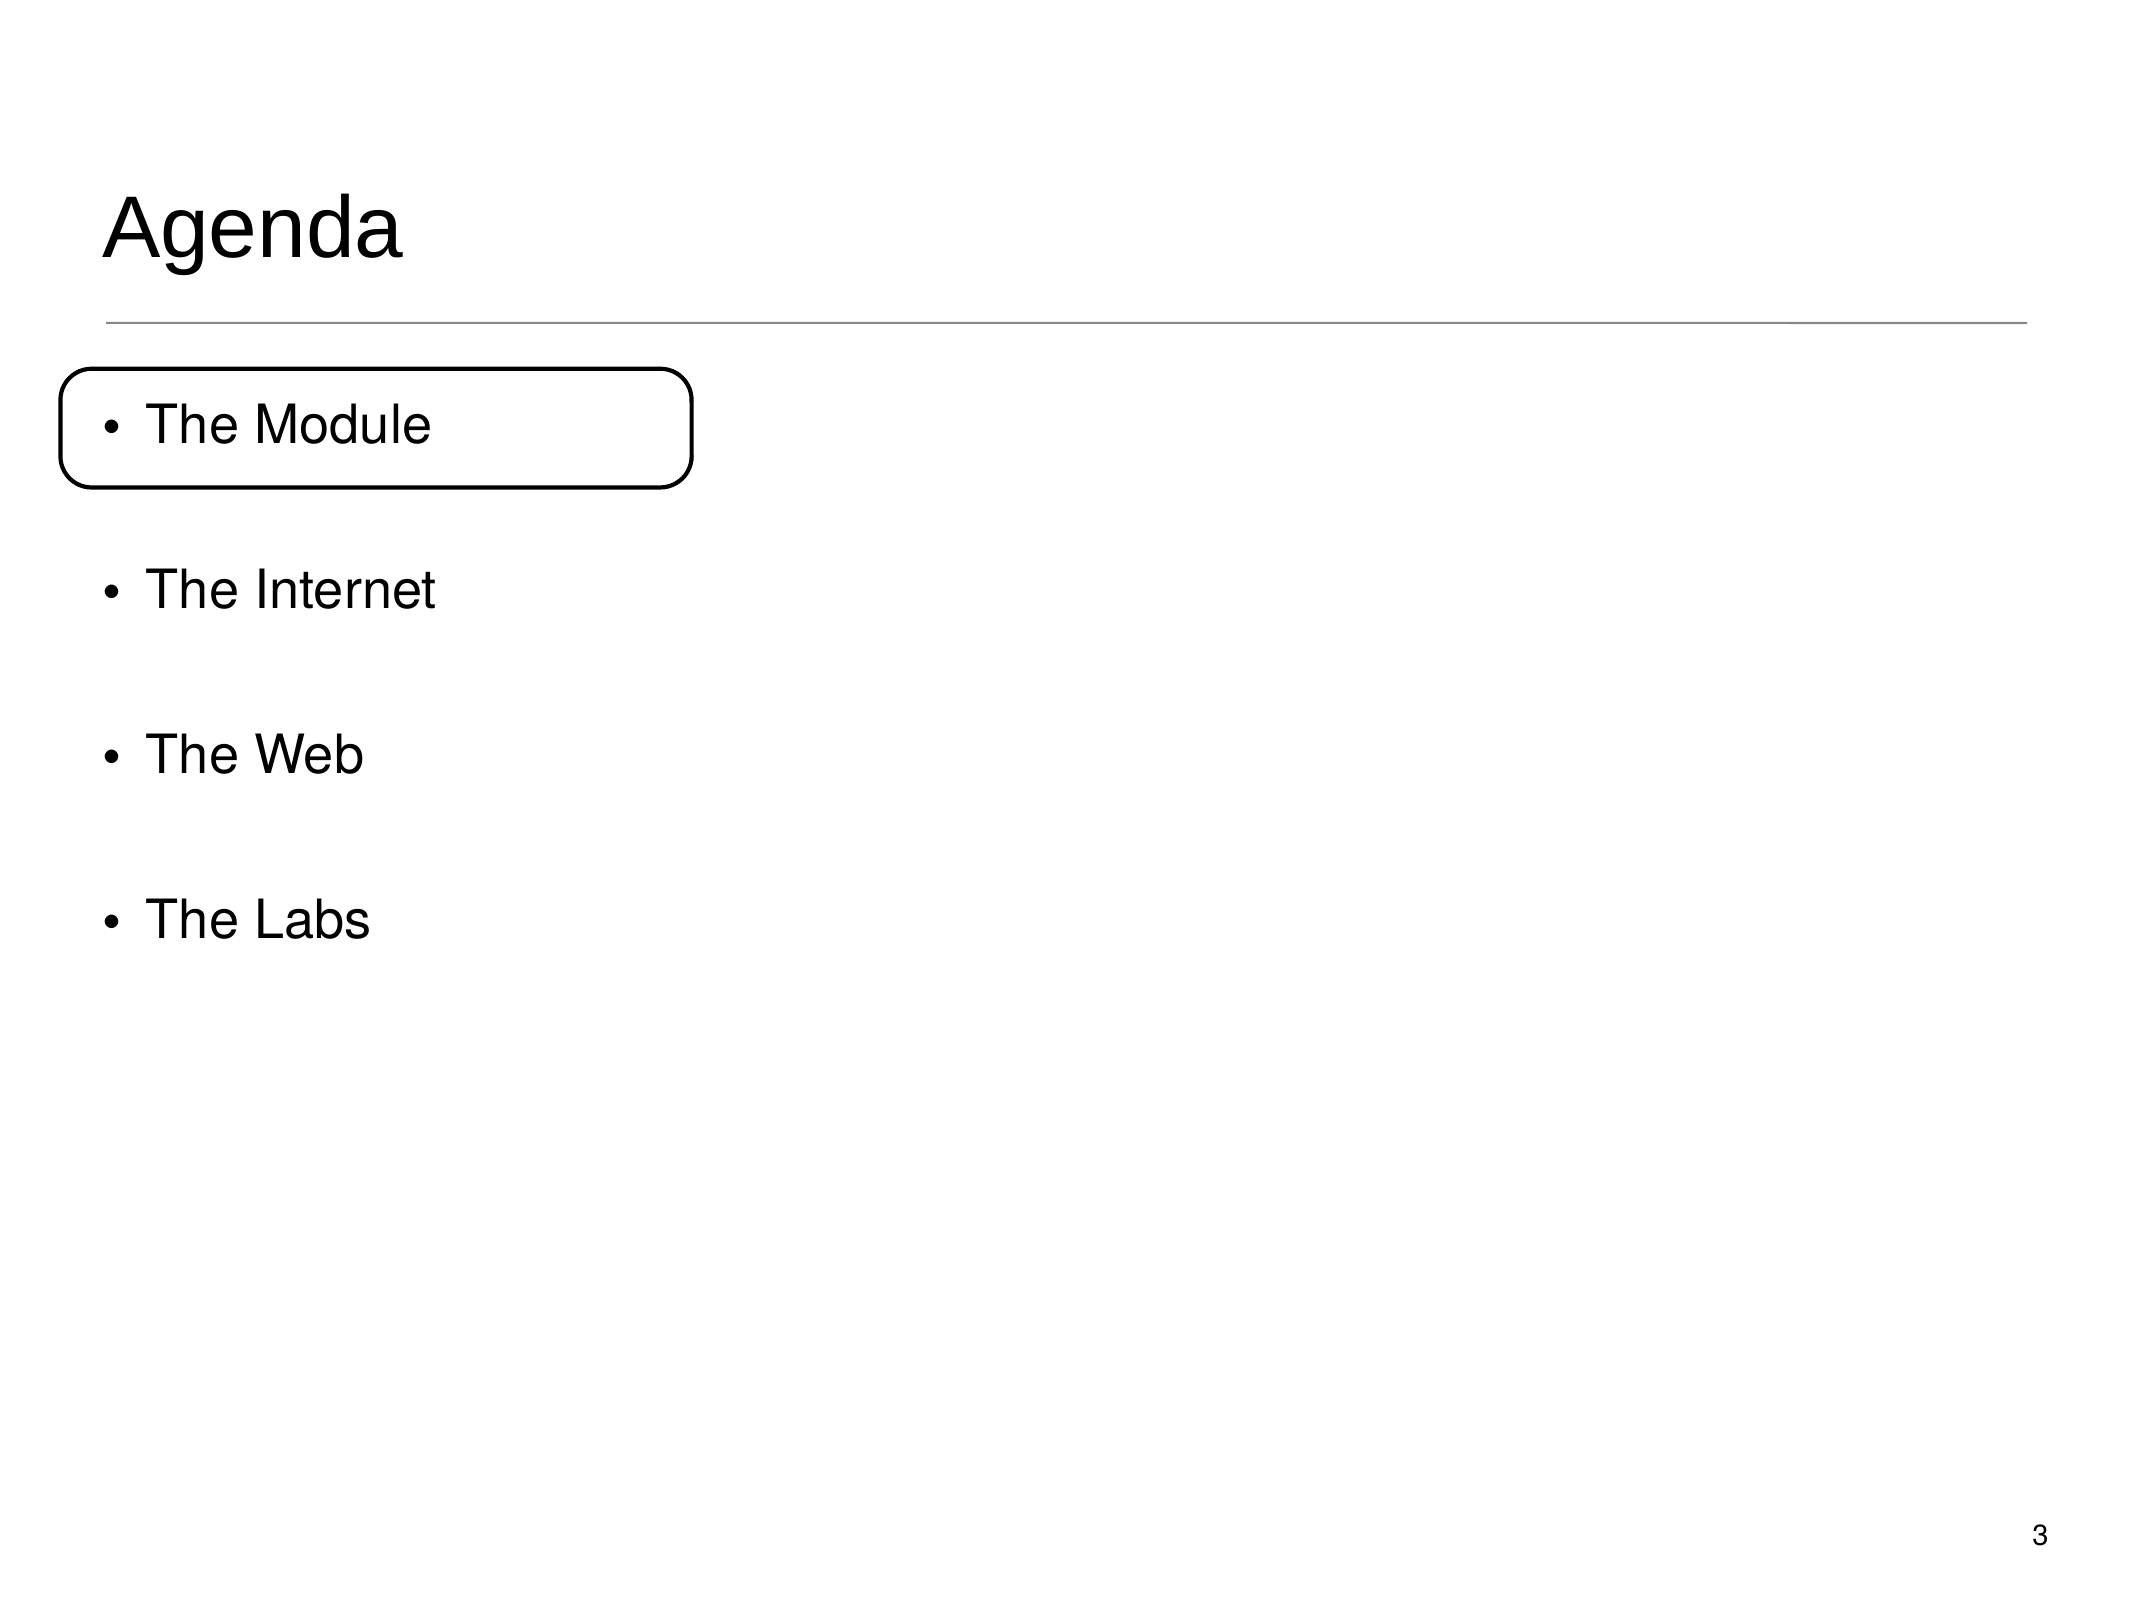

# Agenda

The Module
The Internet
The Web
The Labs
3